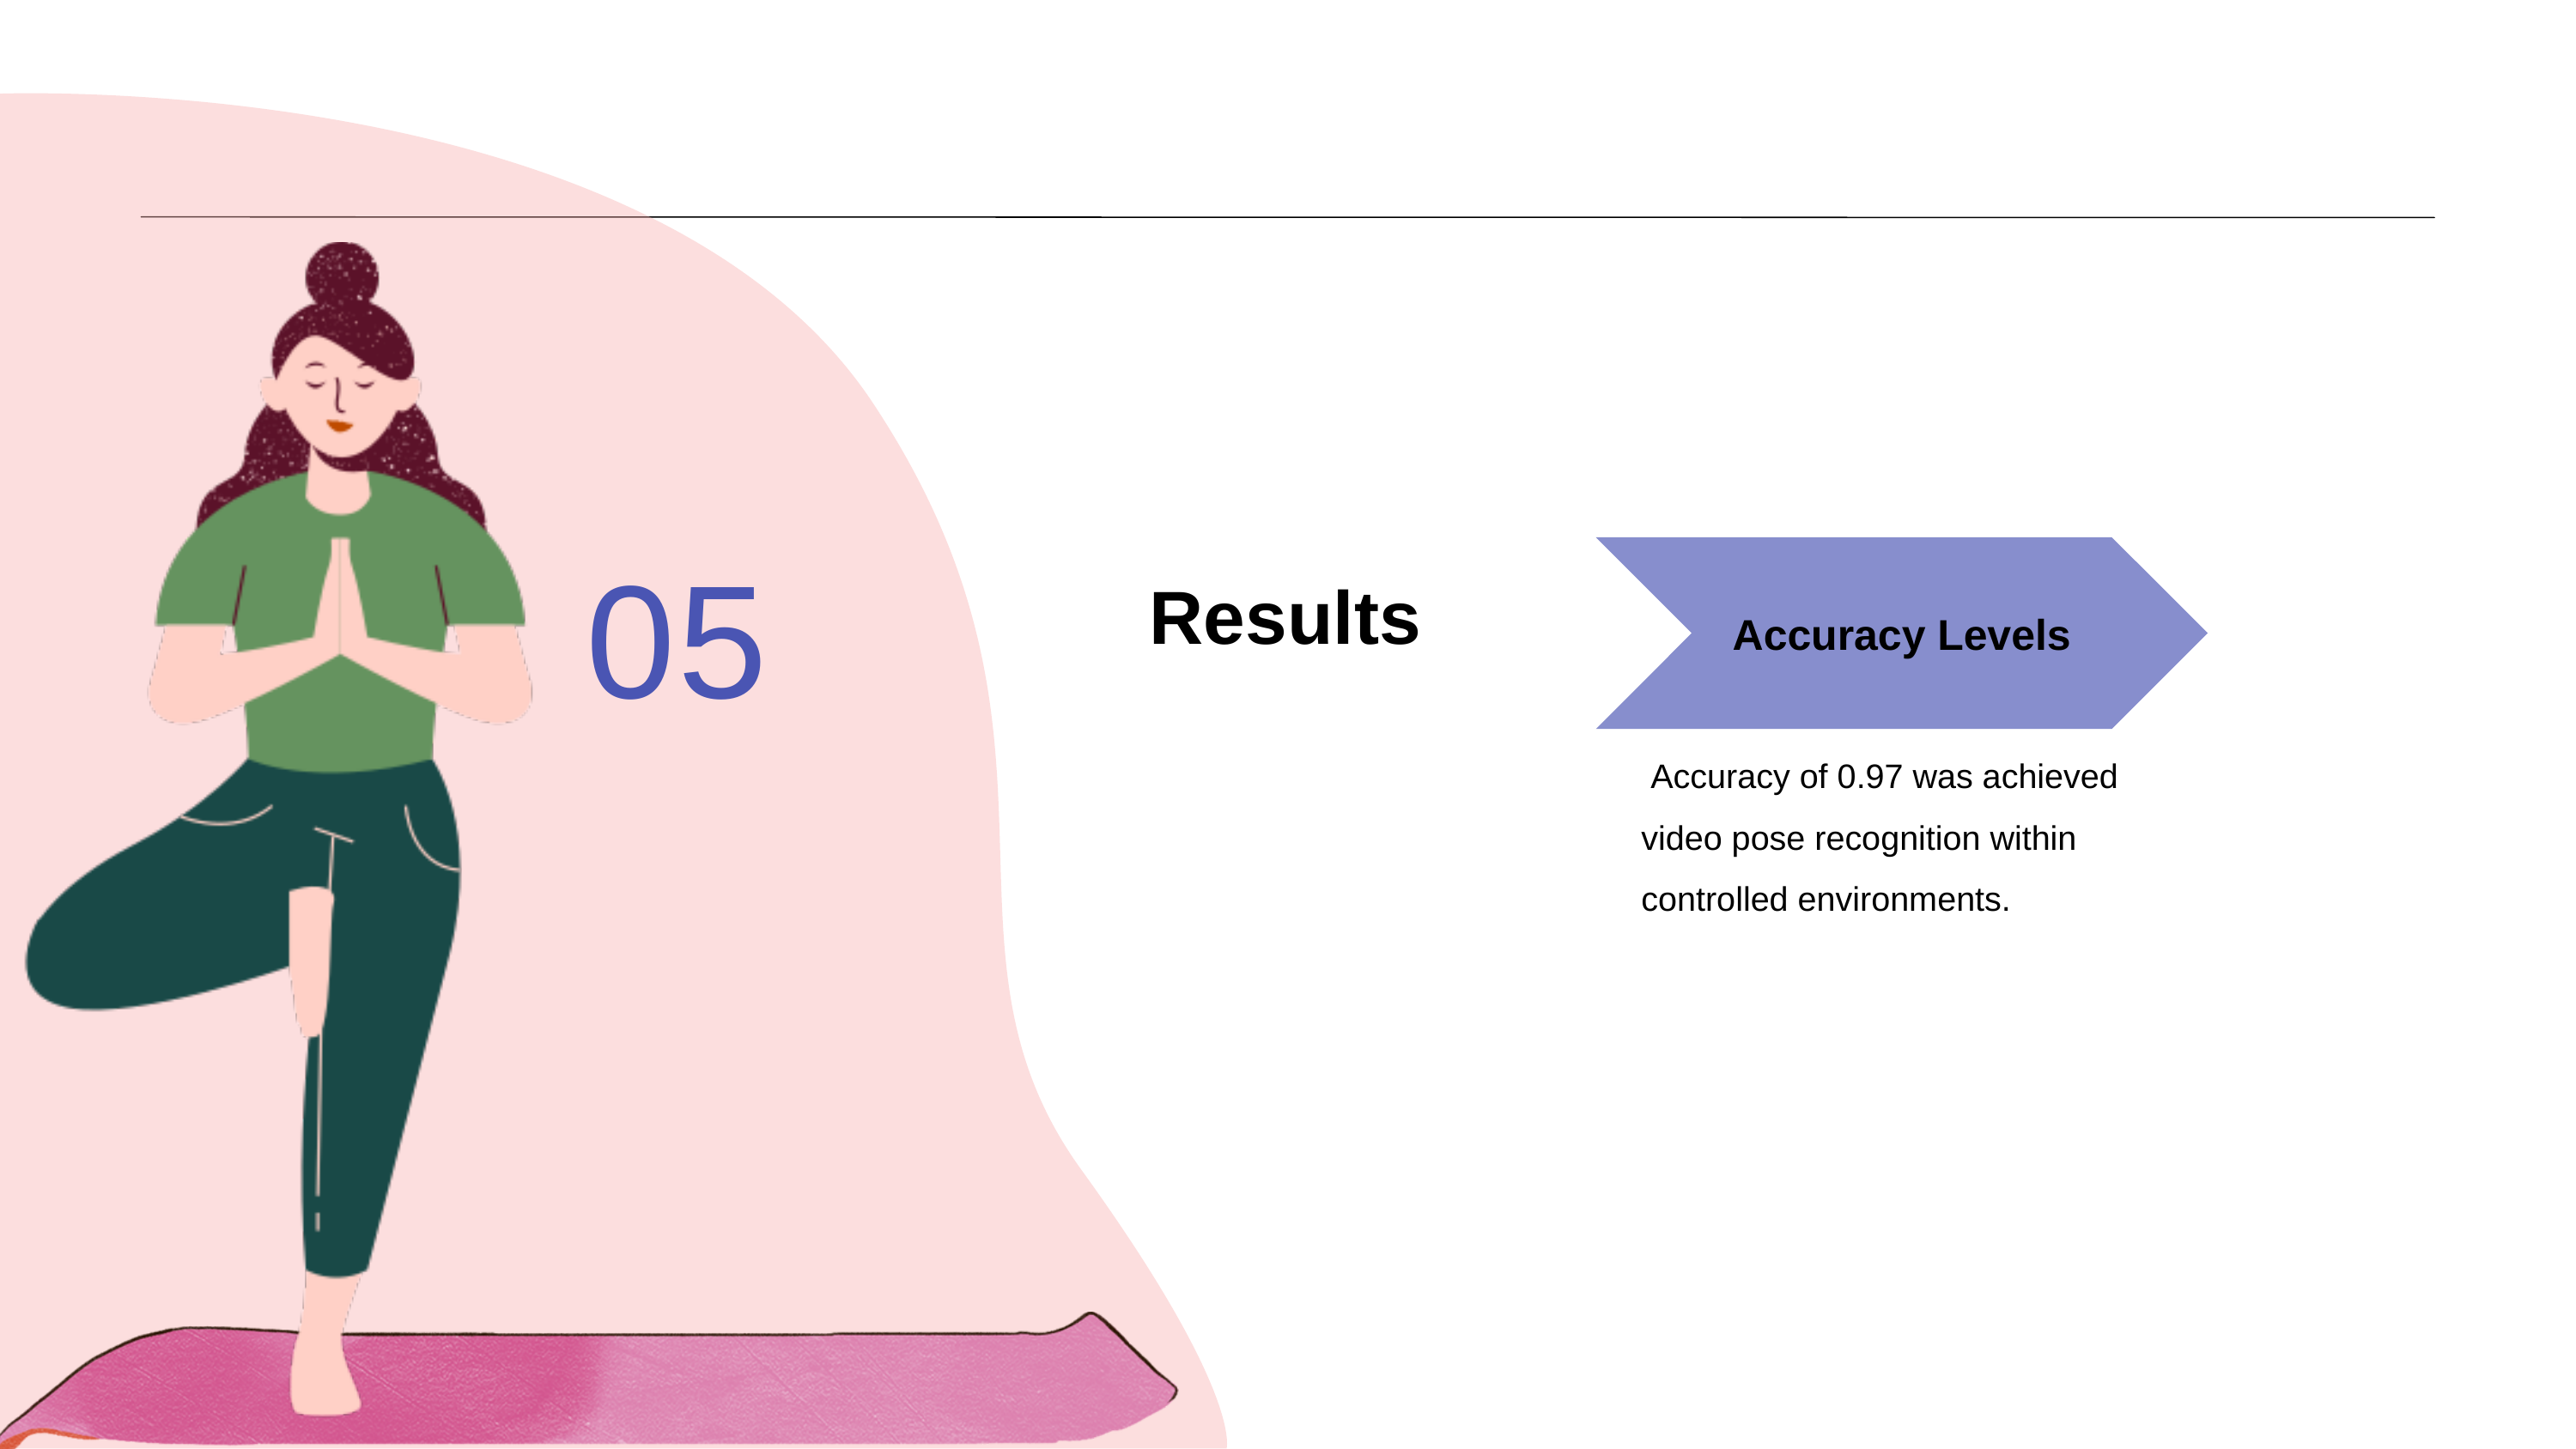

Accuracy Levels
05
Results
 Accuracy of 0.97 was achieved video pose recognition within controlled environments.